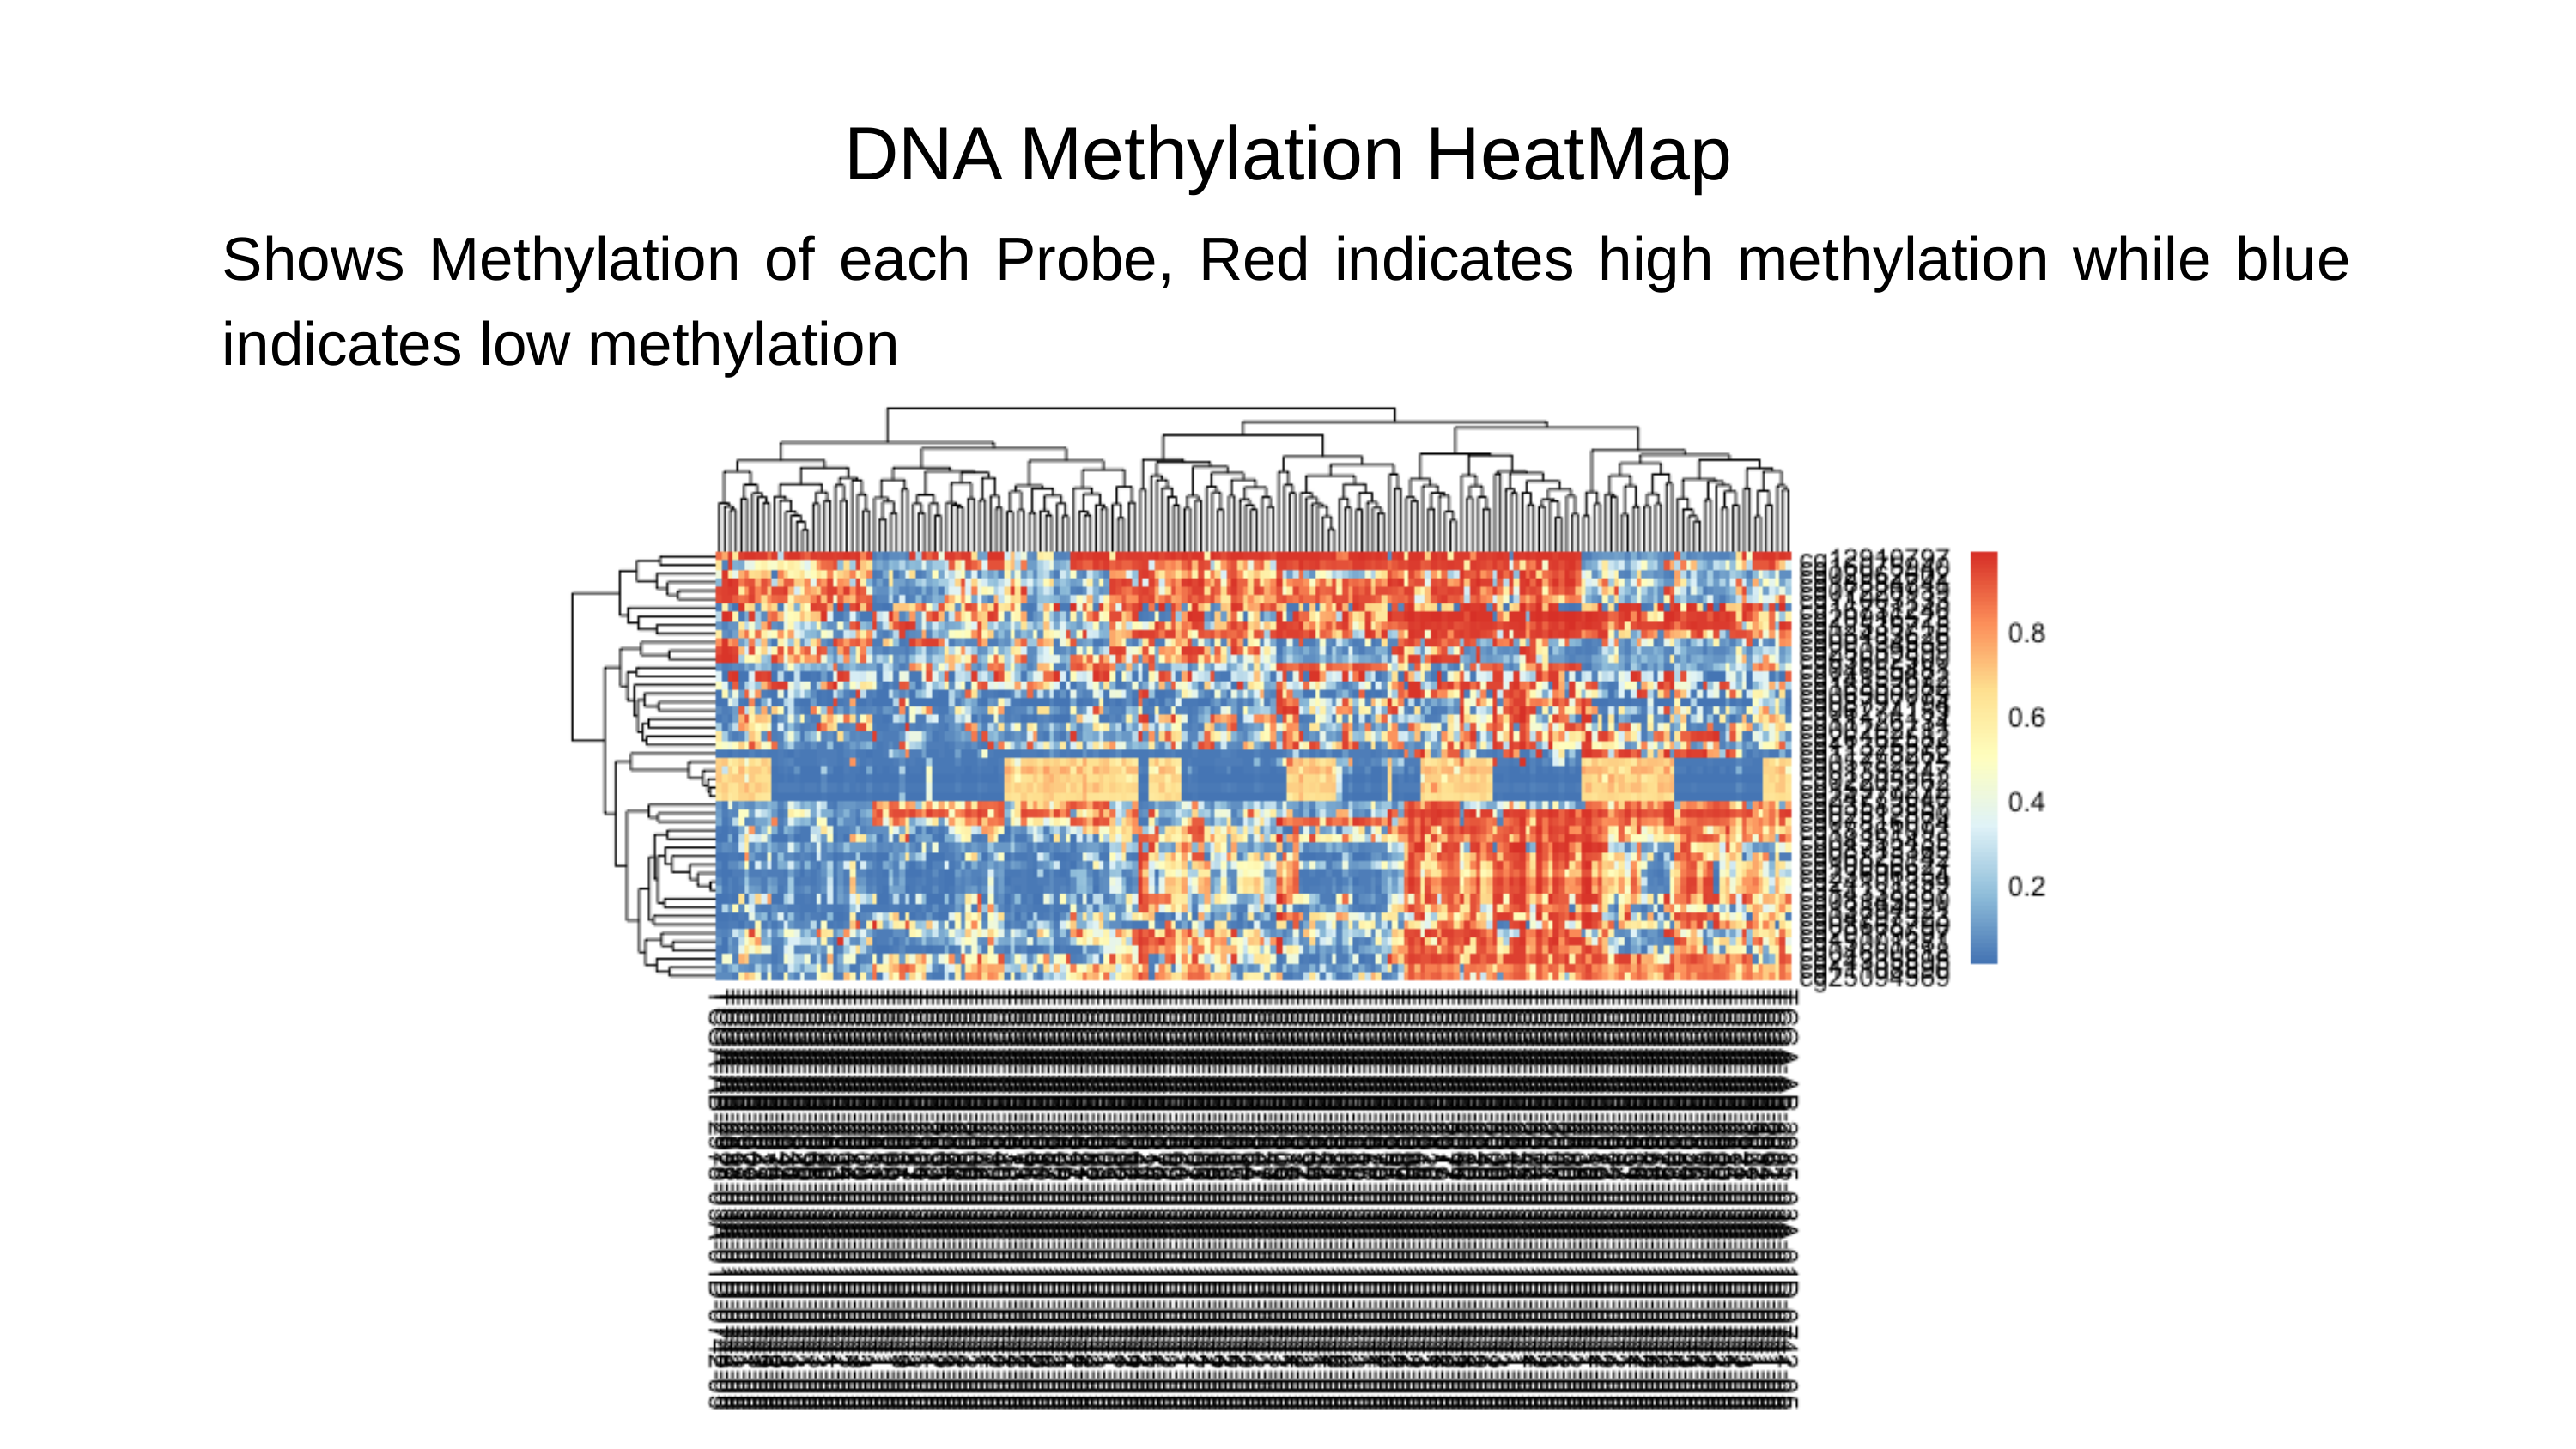

DNA Methylation HeatMap
Shows Methylation of each Probe, Red indicates high methylation while blue indicates low methylation